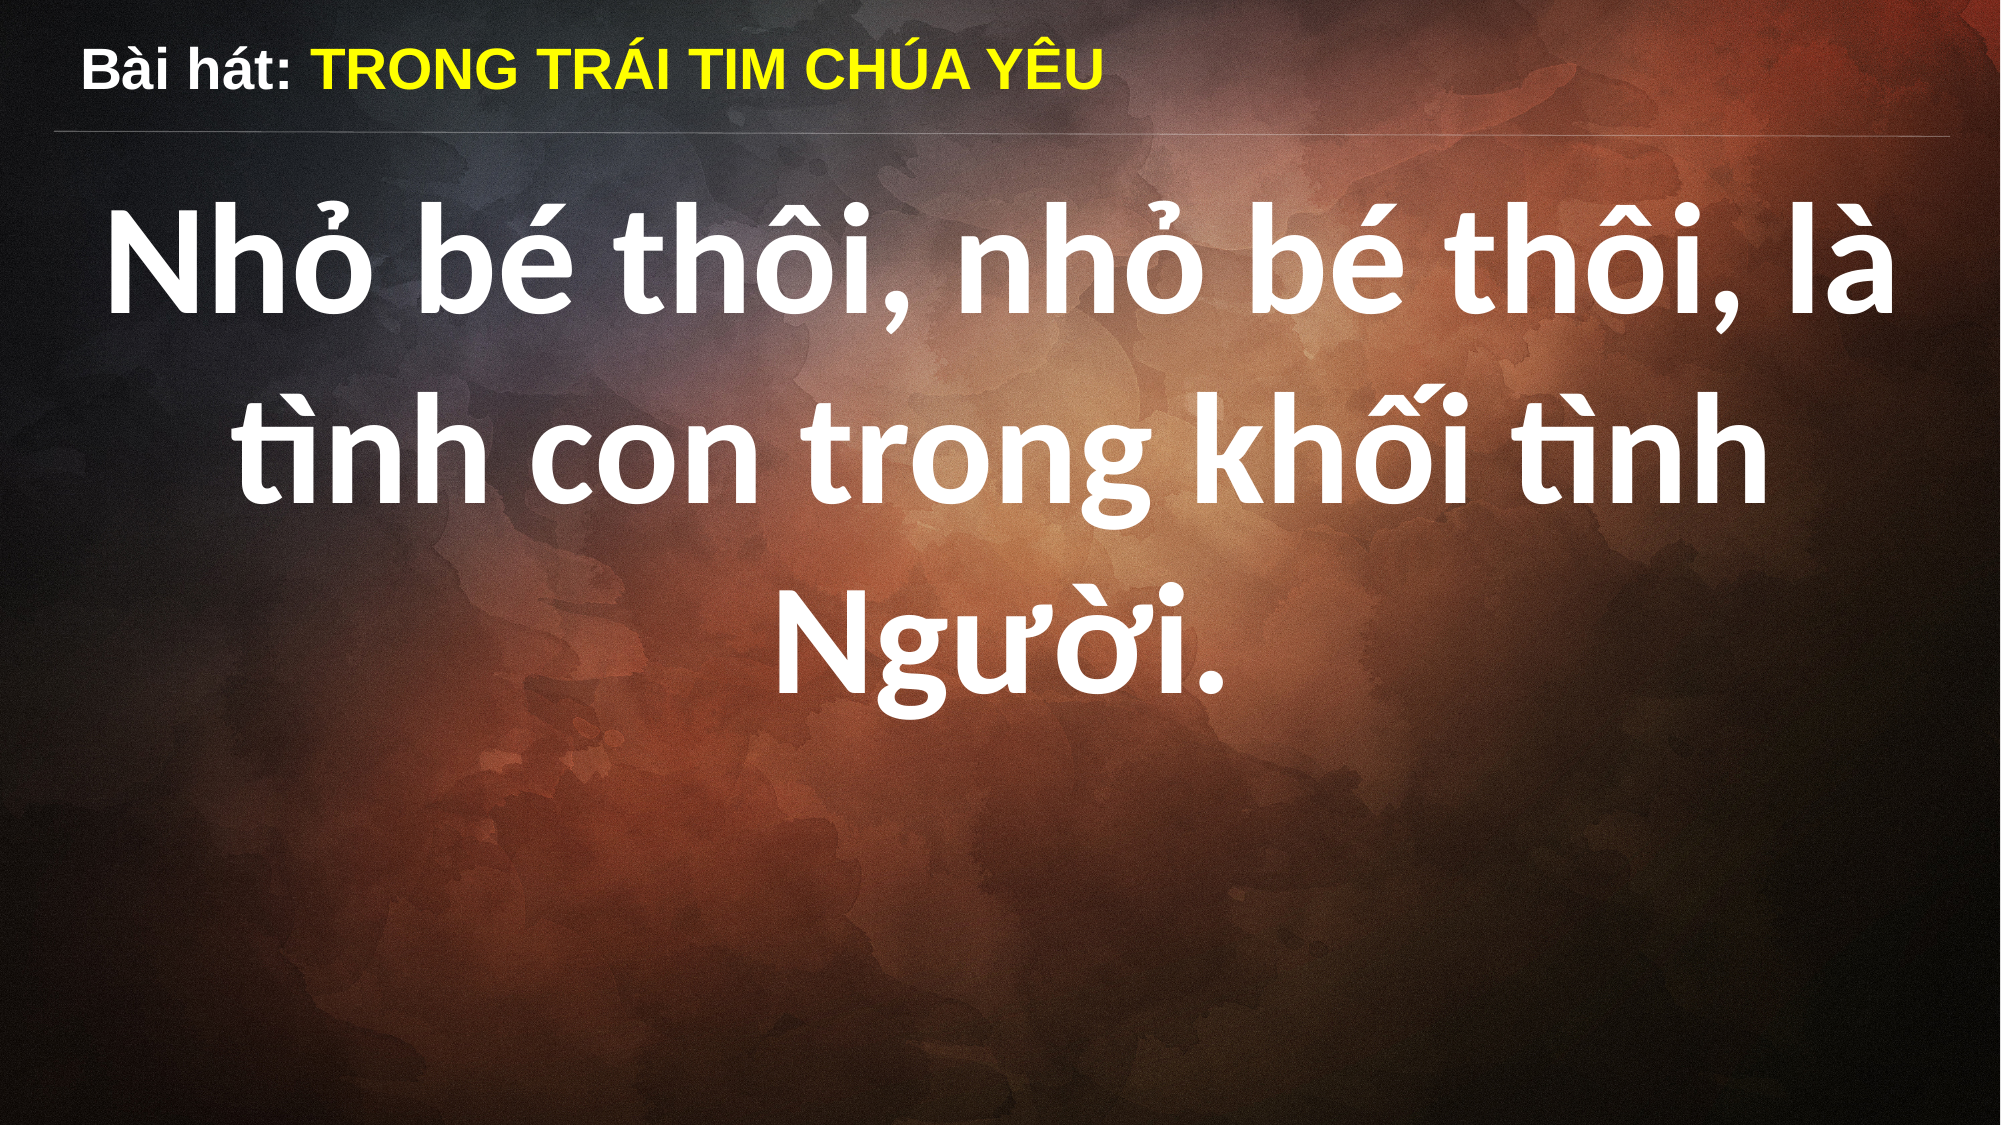

Bài hát: TRONG TRÁI TIM CHÚA YÊU
Nhỏ bé thôi, nhỏ bé thôi, là tình con trong khối tình Người.